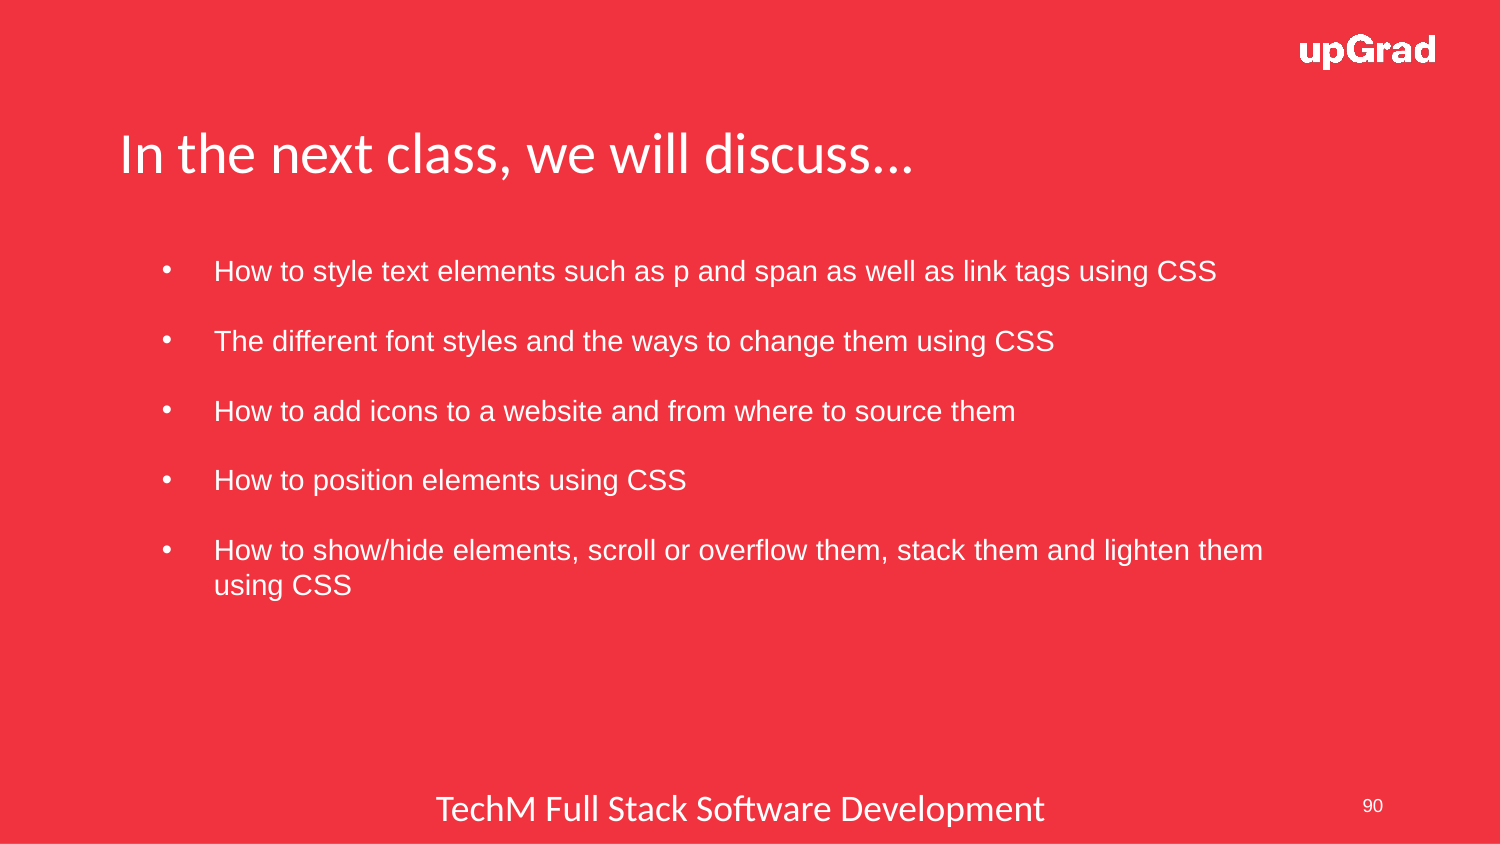

In the next class, we will discuss...
How to style text elements such as p and span as well as link tags using CSS
The different font styles and the ways to change them using CSS
How to add icons to a website and from where to source them
How to position elements using CSS
How to show/hide elements, scroll or overflow them, stack them and lighten them using CSS
90
TechM Full Stack Software Development